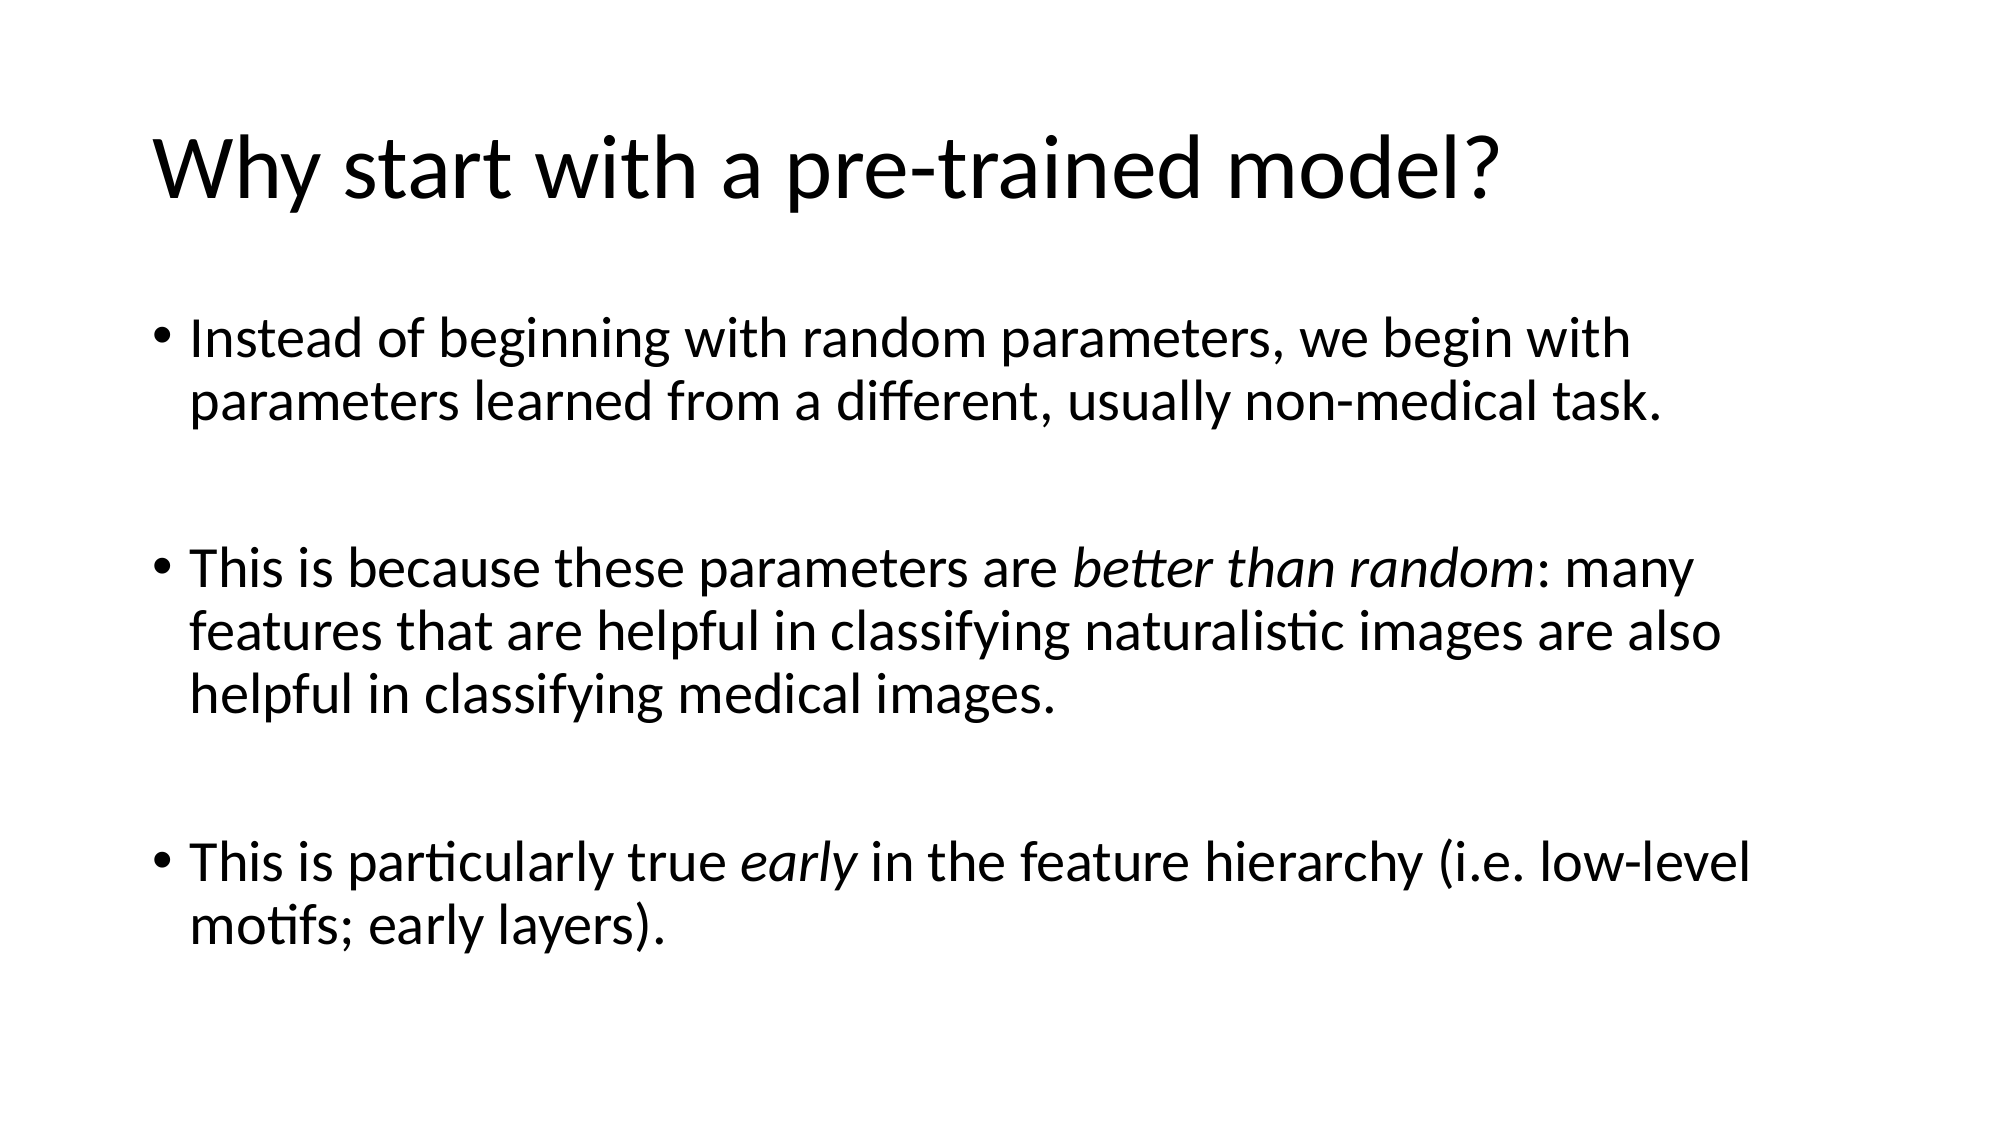

# Why start with a pre-trained model?
Instead of beginning with random parameters, we begin with parameters learned from a different, usually non-medical task.

This is because these parameters are better than random: many features that are helpful in classifying naturalistic images are also helpful in classifying medical images.

This is particularly true early in the feature hierarchy (i.e. low-level motifs; early layers).